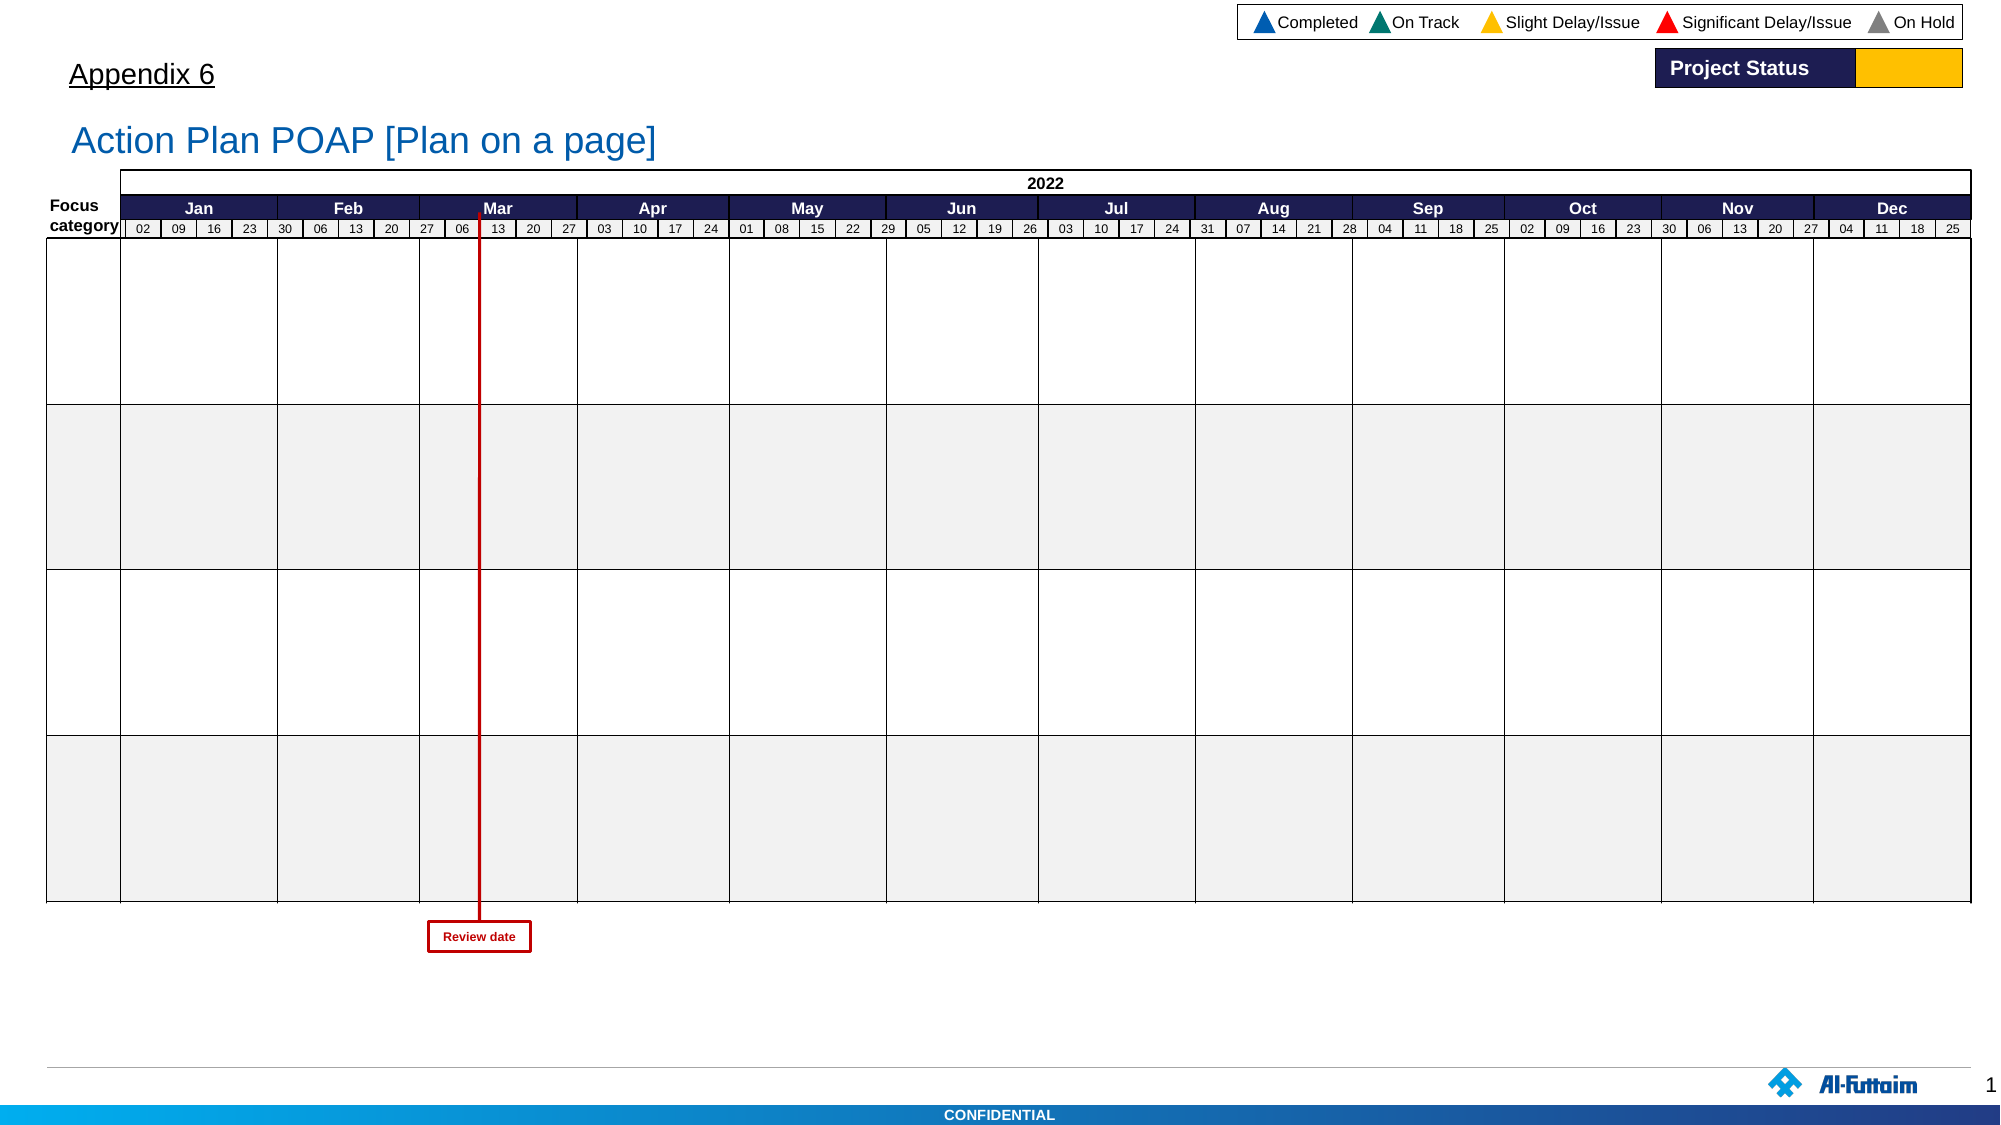

Appendix 6
| Project Status |  |
| --- | --- |
# Action Plan POAP [Plan on a page]
Review date